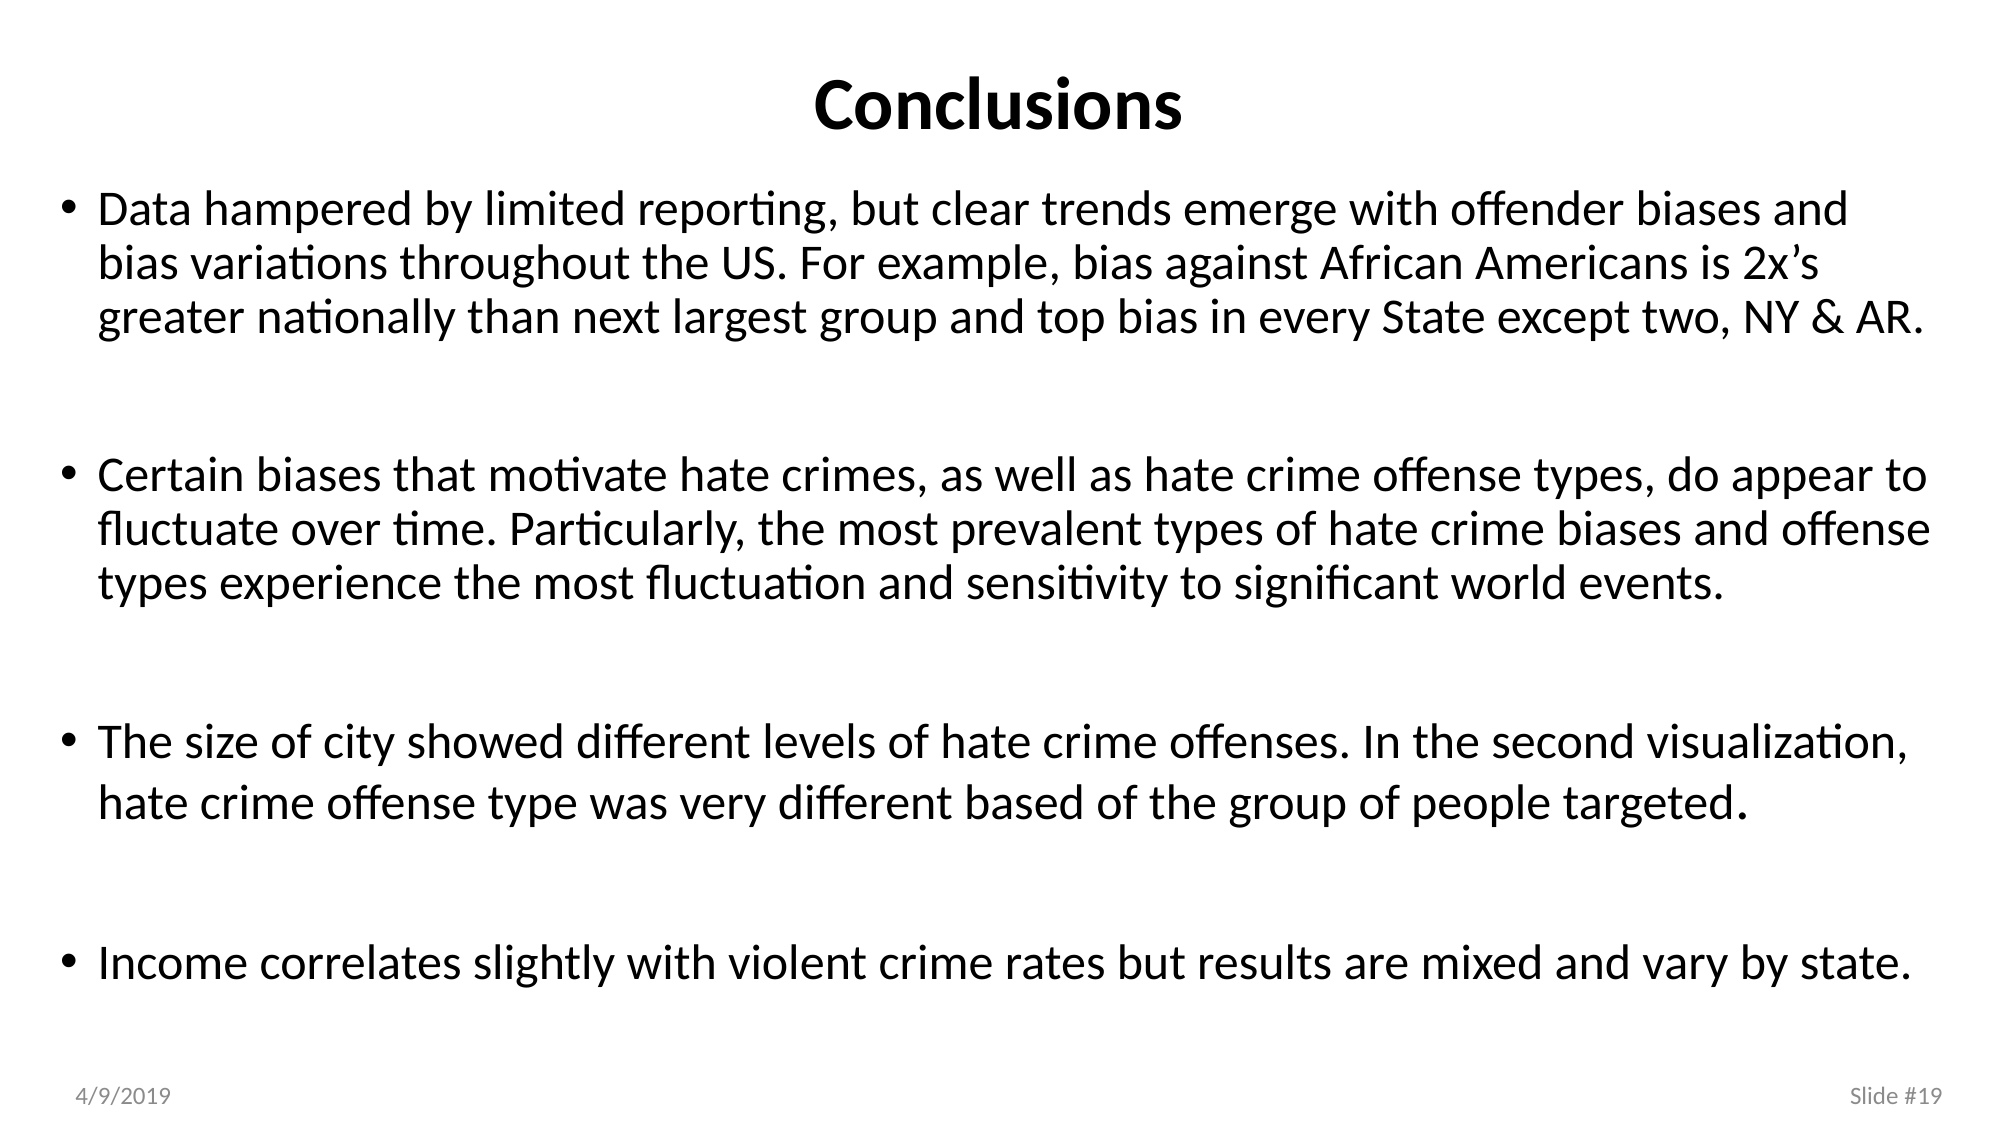

# Conclusions
Data hampered by limited reporting, but clear trends emerge with offender biases and bias variations throughout the US. For example, bias against African Americans is 2x’s greater nationally than next largest group and top bias in every State except two, NY & AR.

Certain biases that motivate hate crimes, as well as hate crime offense types, do appear to fluctuate over time. Particularly, the most prevalent types of hate crime biases and offense types experience the most fluctuation and sensitivity to significant world events.

The size of city showed different levels of hate crime offenses. In the second visualization, hate crime offense type was very different based of the group of people targeted.

Income correlates slightly with violent crime rates but results are mixed and vary by state.

4/9/2019
Slide #
 19